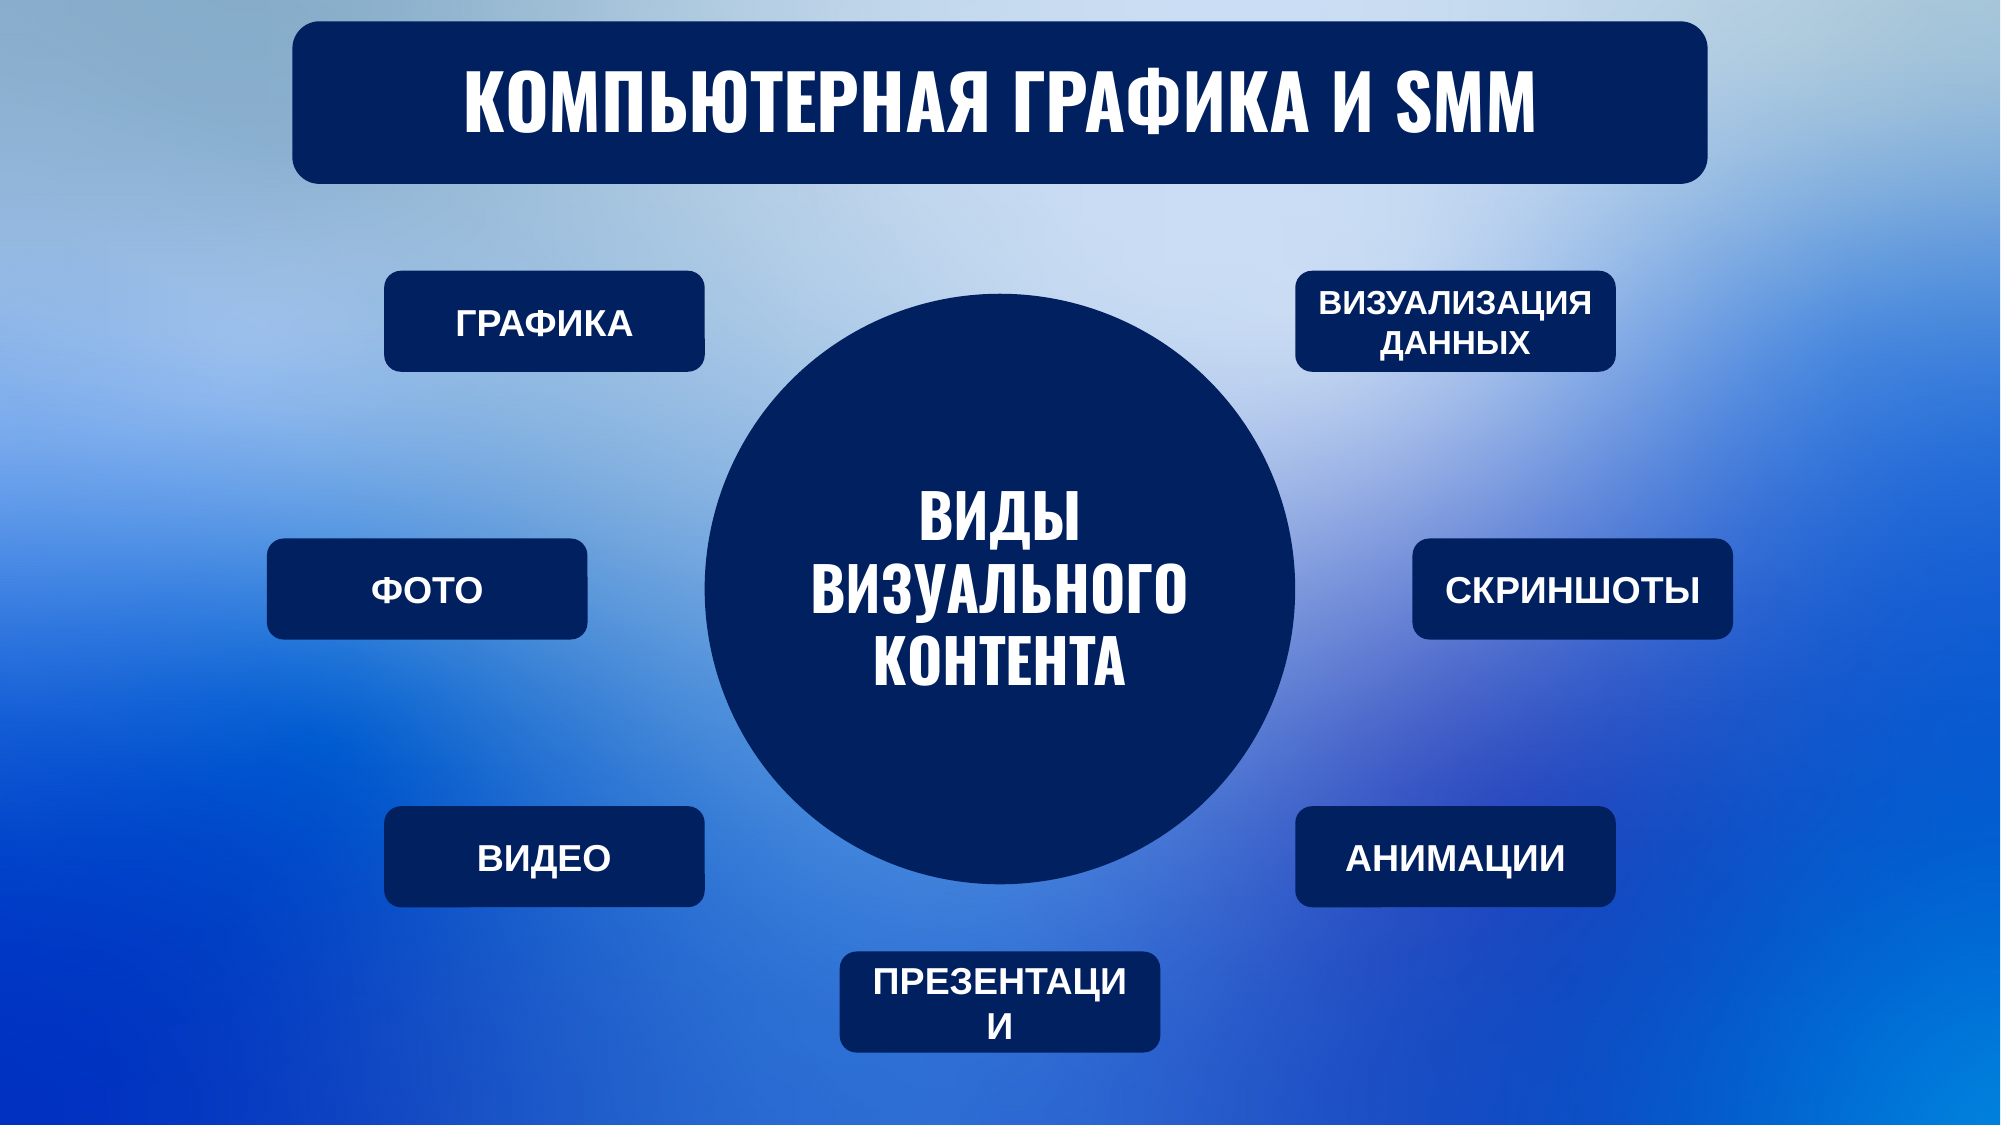

КОМПЬЮТЕРНАЯ ГРАФИКА И SMM
ГРАФИКА
ВИЗУАЛИЗАЦИЯ ДАННЫХ
ВИДЫ
ВИЗУАЛЬНОГО
КОНТЕНТА
ФОТО
СКРИНШОТЫ
ВИДЕО
АНИМАЦИИ
ПРЕЗЕНТАЦИИ